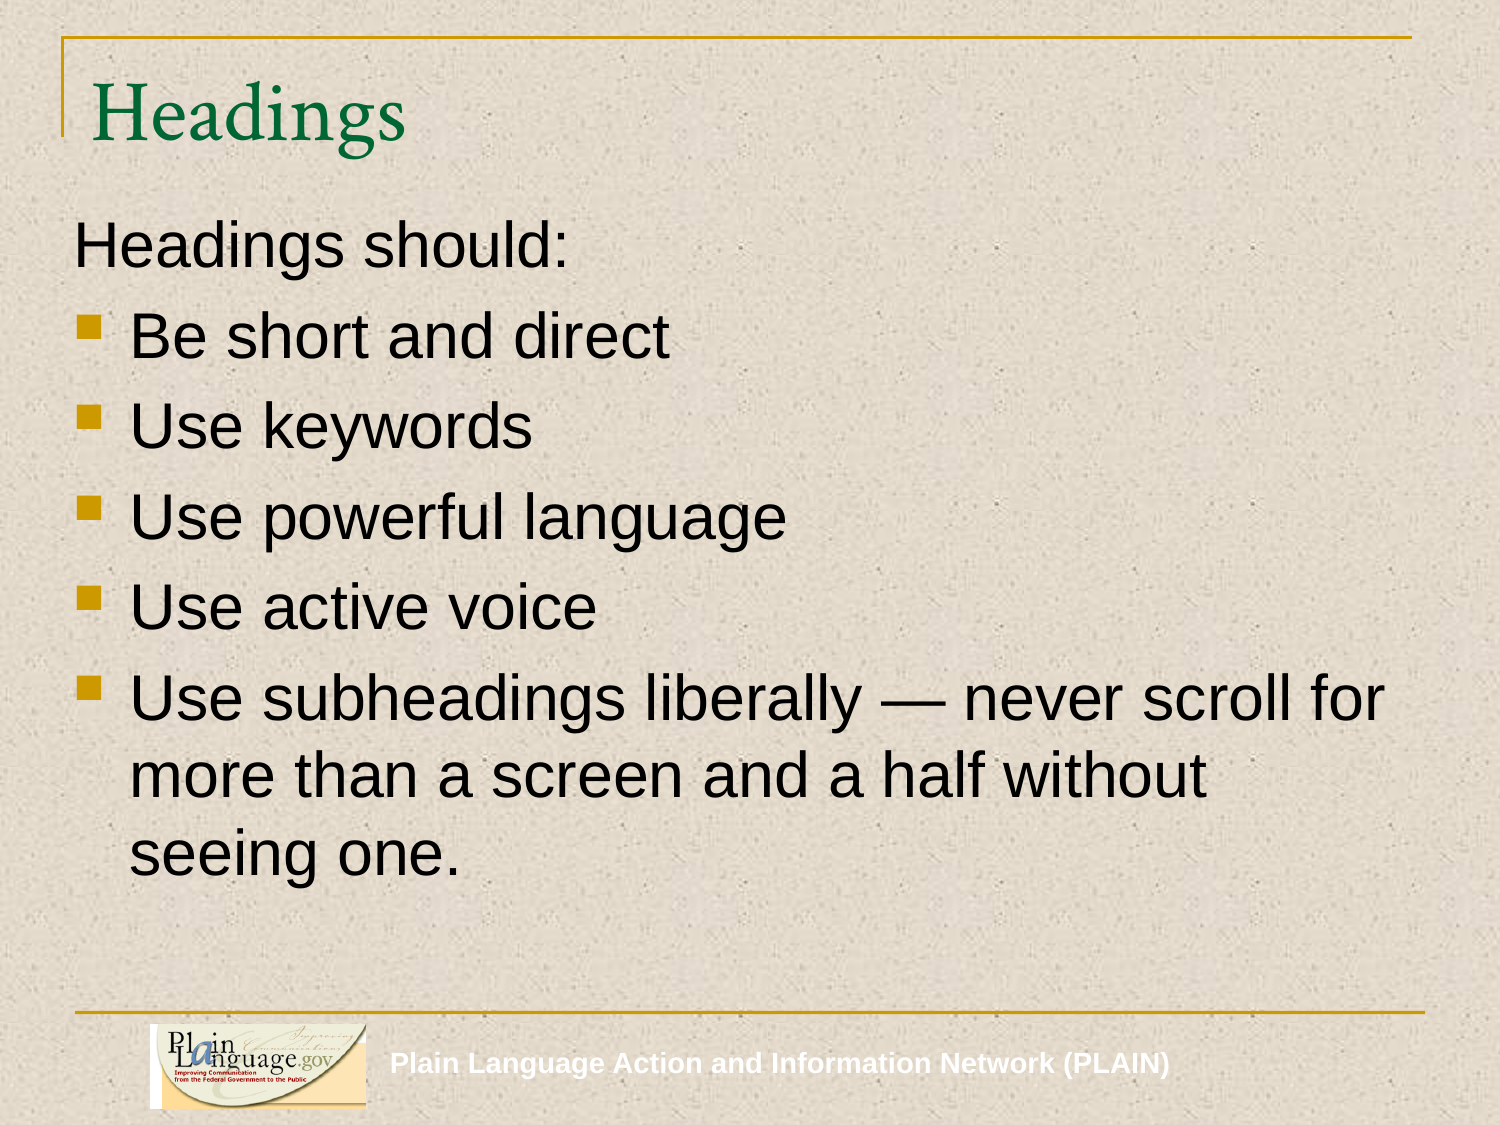

# Headings
Headings should:
Be short and direct
Use keywords
Use powerful language
Use active voice
Use subheadings liberally — never scroll for more than a screen and a half without seeing one.